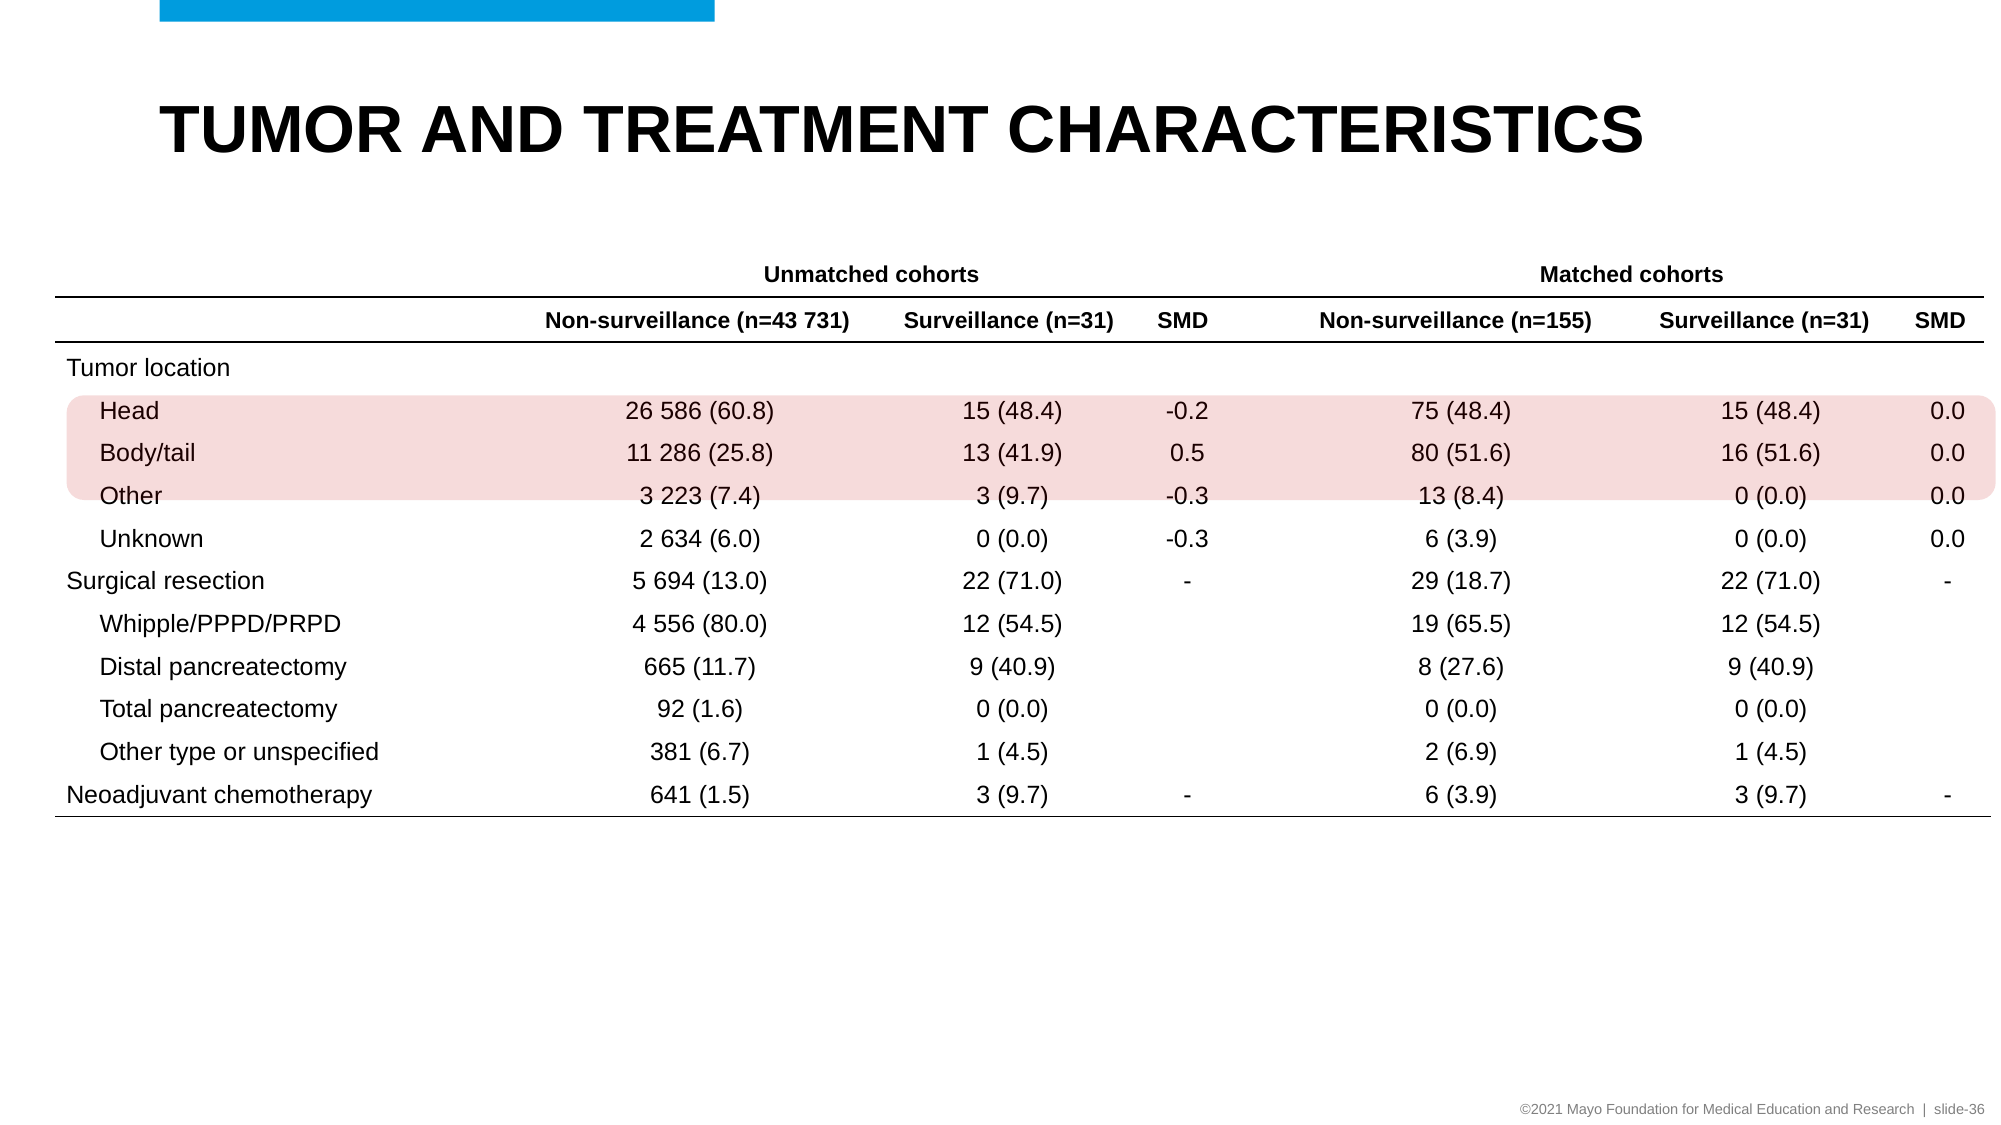

# Tumor and treatment characteristics
|  | Unmatched cohorts |  |  |  | Matched cohorts |  |  |
| --- | --- | --- | --- | --- | --- | --- | --- |
|  | Non-surveillance (n=43 731) | Surveillance (n=31) | SMD |  | Non-surveillance (n=155) | Surveillance (n=31) | SMD |
| Tumor location |  |  |  |  |  |  |  |
| --- | --- | --- | --- | --- | --- | --- | --- |
| Head | 26 586 (60.8) | 15 (48.4) | -0.2 |  | 75 (48.4) | 15 (48.4) | 0.0 |
| Body/tail | 11 286 (25.8) | 13 (41.9) | 0.5 |  | 80 (51.6) | 16 (51.6) | 0.0 |
| Other | 3 223 (7.4) | 3 (9.7) | -0.3 |  | 13 (8.4) | 0 (0.0) | 0.0 |
| Unknown | 2 634 (6.0) | 0 (0.0) | -0.3 |  | 6 (3.9) | 0 (0.0) | 0.0 |
| Surgical resection | 5 694 (13.0) | 22 (71.0) | - |  | 29 (18.7) | 22 (71.0) | - |
| Whipple/PPPD/PRPD | 4 556 (80.0) | 12 (54.5) |  |  | 19 (65.5) | 12 (54.5) |  |
| Distal pancreatectomy | 665 (11.7) | 9 (40.9) |  |  | 8 (27.6) | 9 (40.9) |  |
| Total pancreatectomy | 92 (1.6) | 0 (0.0) |  |  | 0 (0.0) | 0 (0.0) |  |
| Other type or unspecified | 381 (6.7) | 1 (4.5) |  |  | 2 (6.9) | 1 (4.5) |  |
| Neoadjuvant chemotherapy | 641 (1.5) | 3 (9.7) | - |  | 6 (3.9) | 3 (9.7) | - |